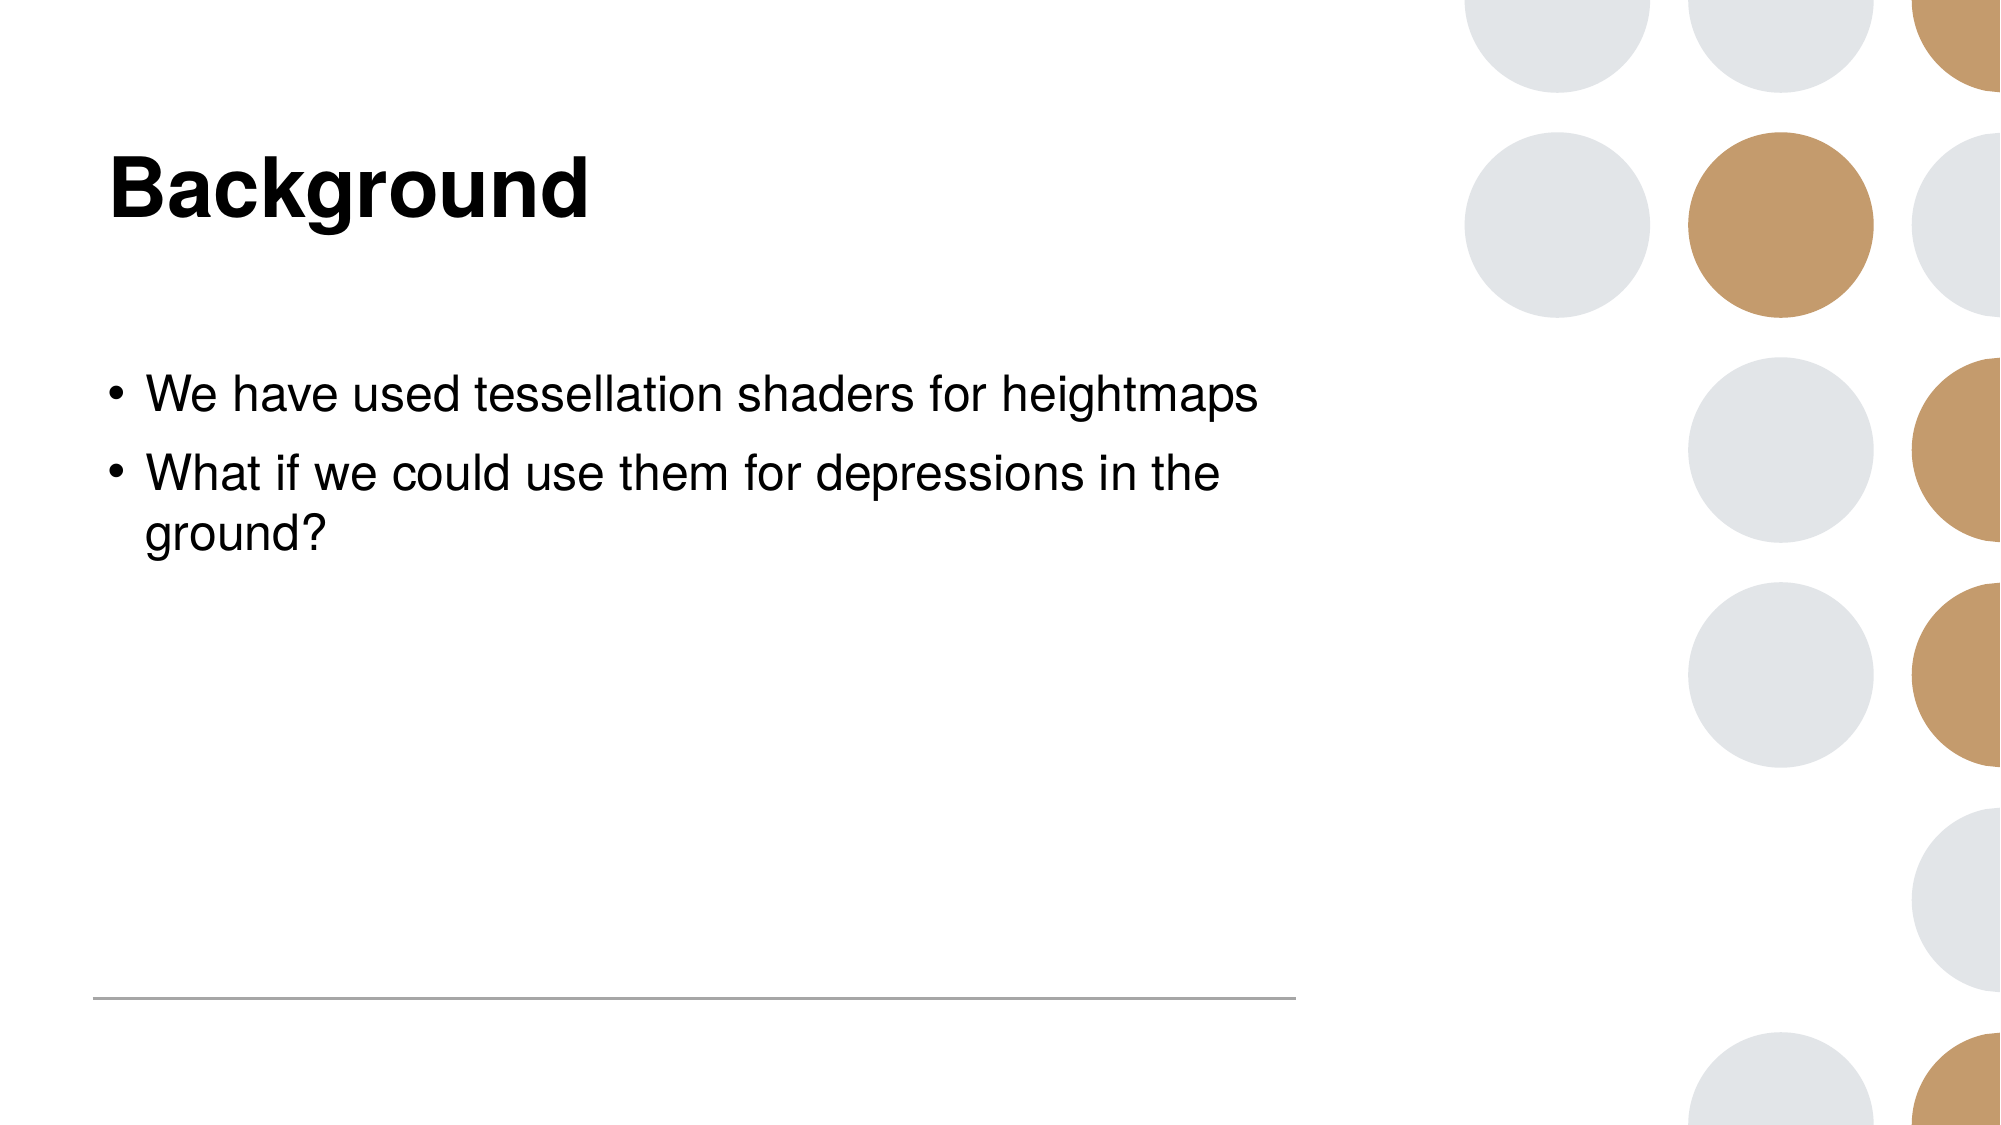

# Background
We have used tessellation shaders for heightmaps
What if we could use them for depressions in the ground?